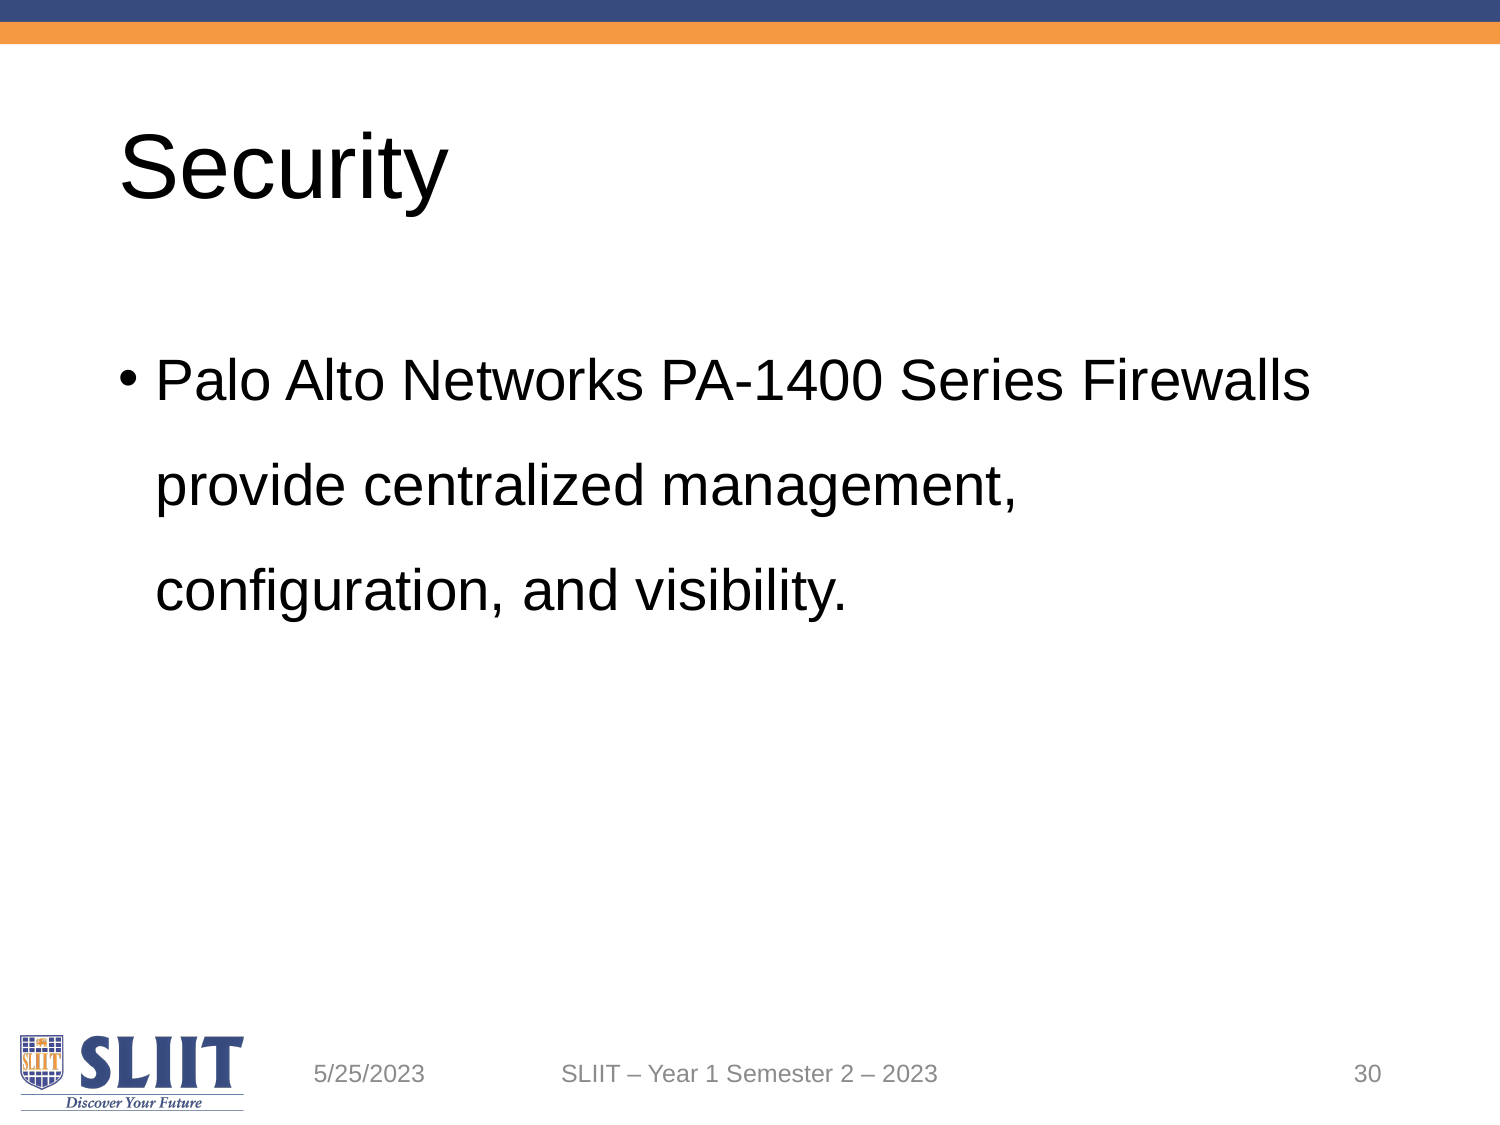

# Security
Palo Alto Networks PA-1400 Series Firewalls provide centralized management, configuration, and visibility.
5/25/2023
SLIIT – Year 1 Semester 2 – 2023
30